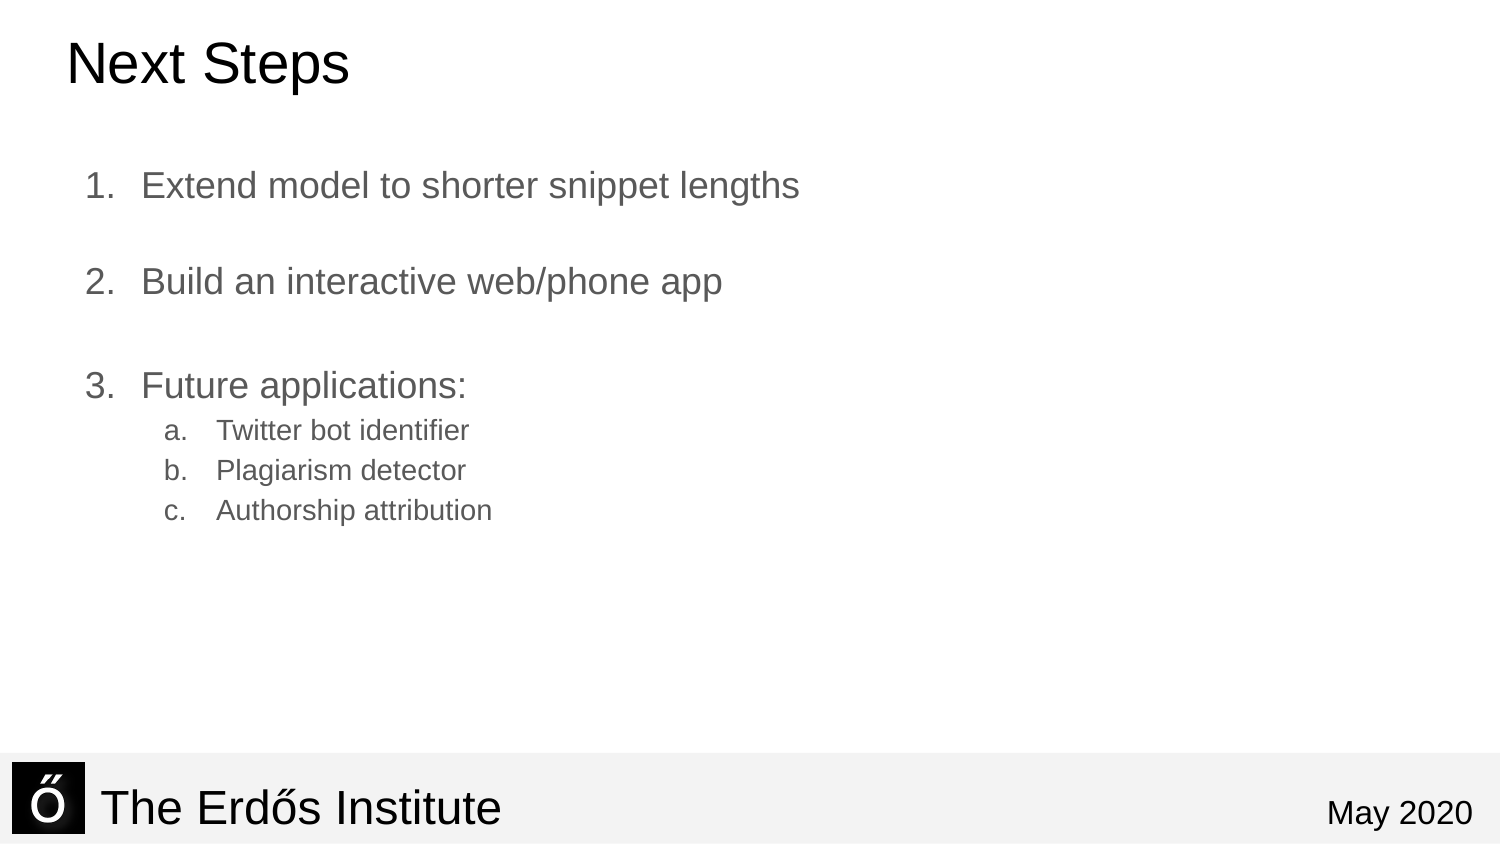

# Next Steps
Extend model to shorter snippet lengths
Build an interactive web/phone app
Future applications:
Twitter bot identifier
Plagiarism detector
Authorship attribution